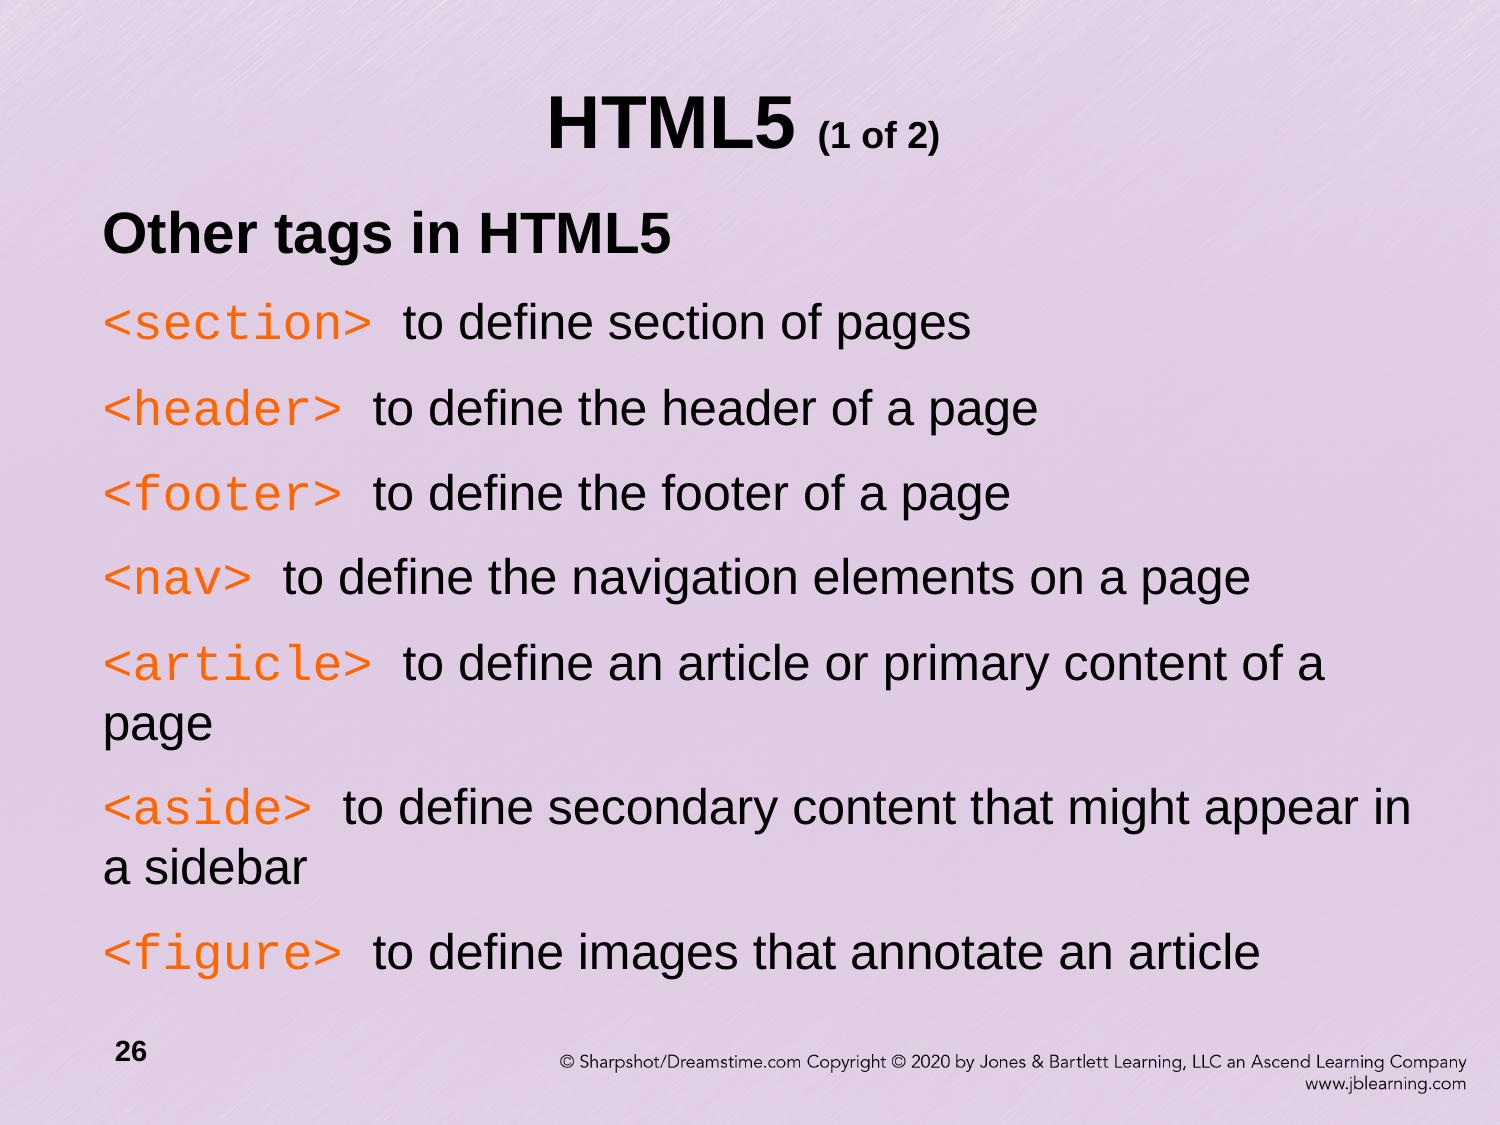

# HTML5 (1 of 2)
Other tags in HTML5
<section> to define section of pages
<header> to define the header of a page
<footer> to define the footer of a page
<nav> to define the navigation elements on a page
<article> to define an article or primary content of a page
<aside> to define secondary content that might appear in a sidebar
<figure> to define images that annotate an article
26